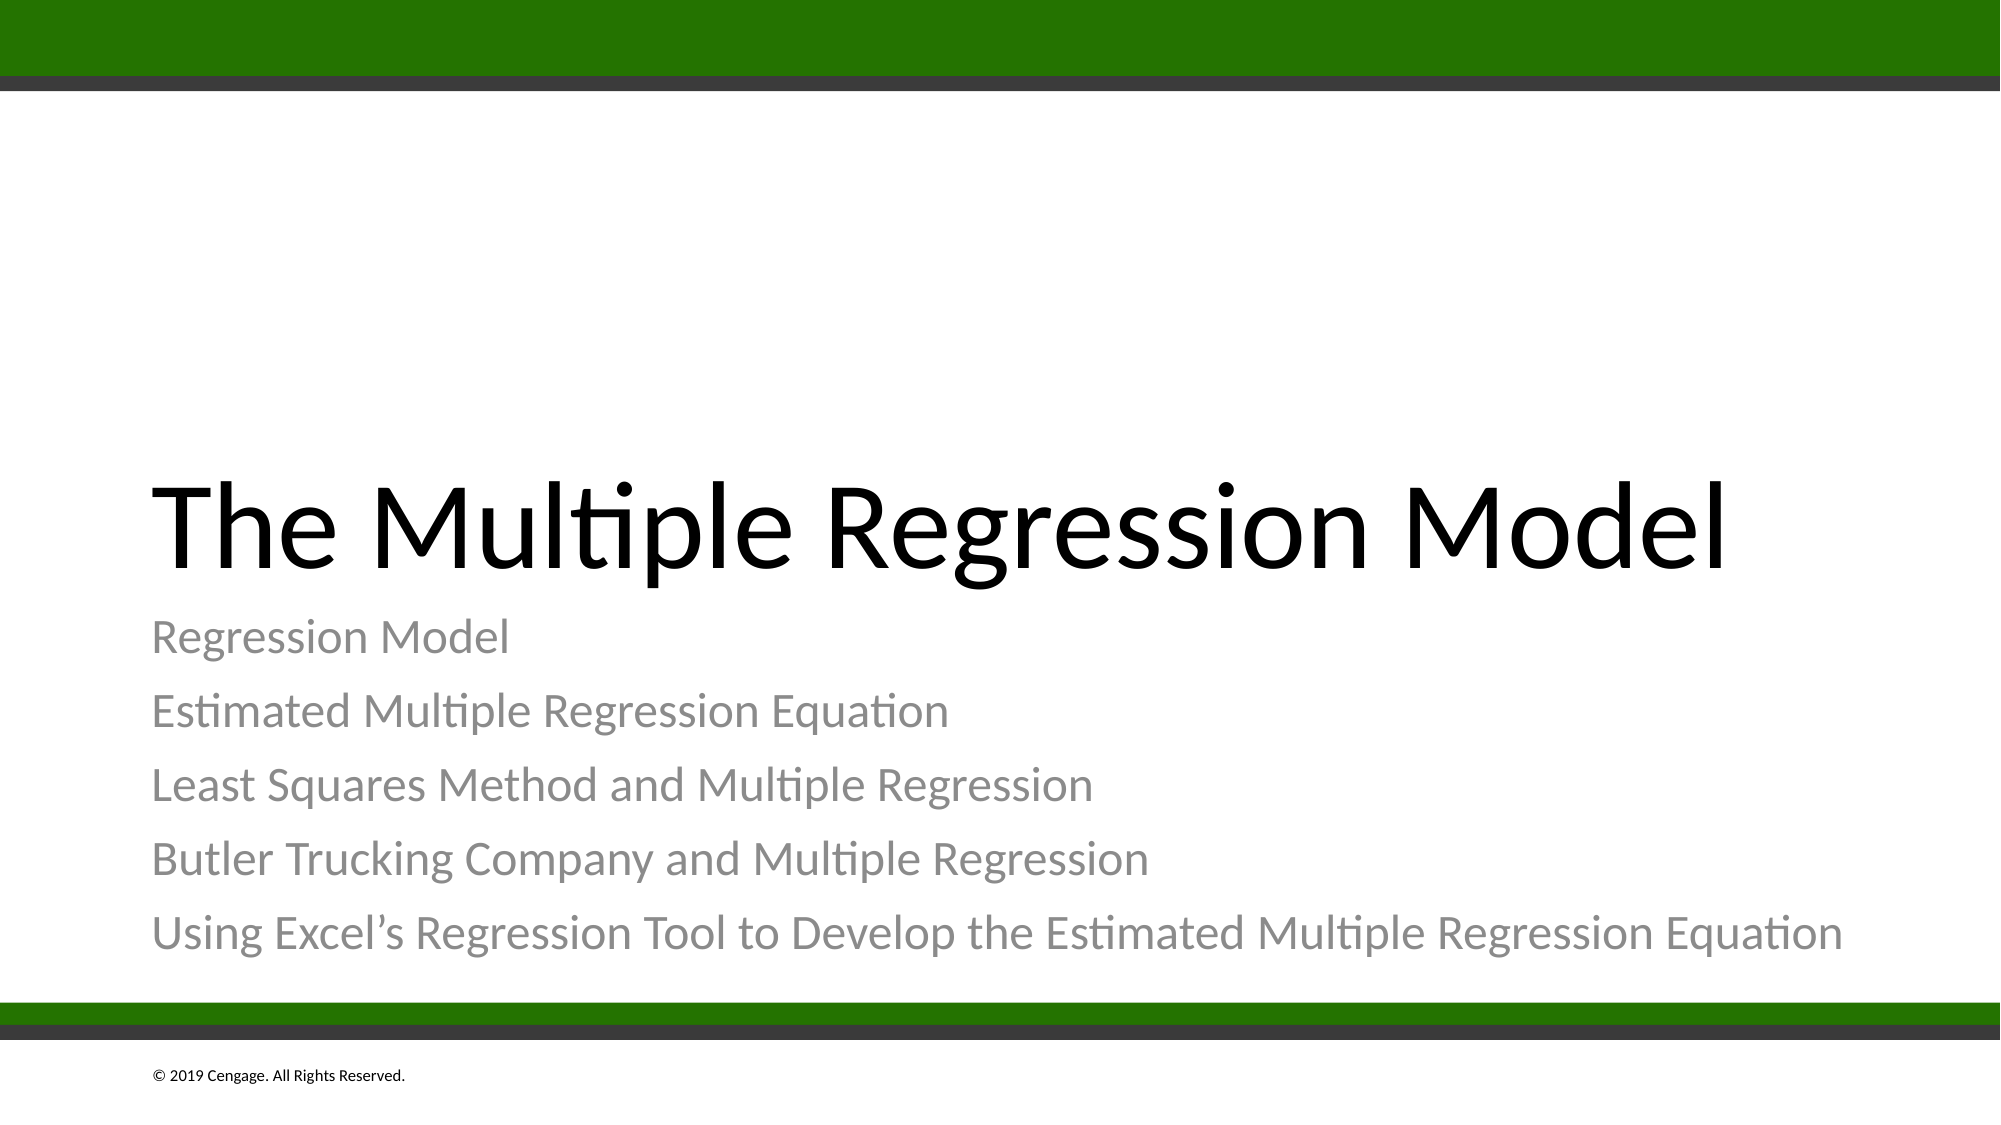

# The Multiple Regression Model
Regression Model
Estimated Multiple Regression Equation
Least Squares Method and Multiple Regression
Butler Trucking Company and Multiple Regression
Using Excel’s Regression Tool to Develop the Estimated Multiple Regression Equation